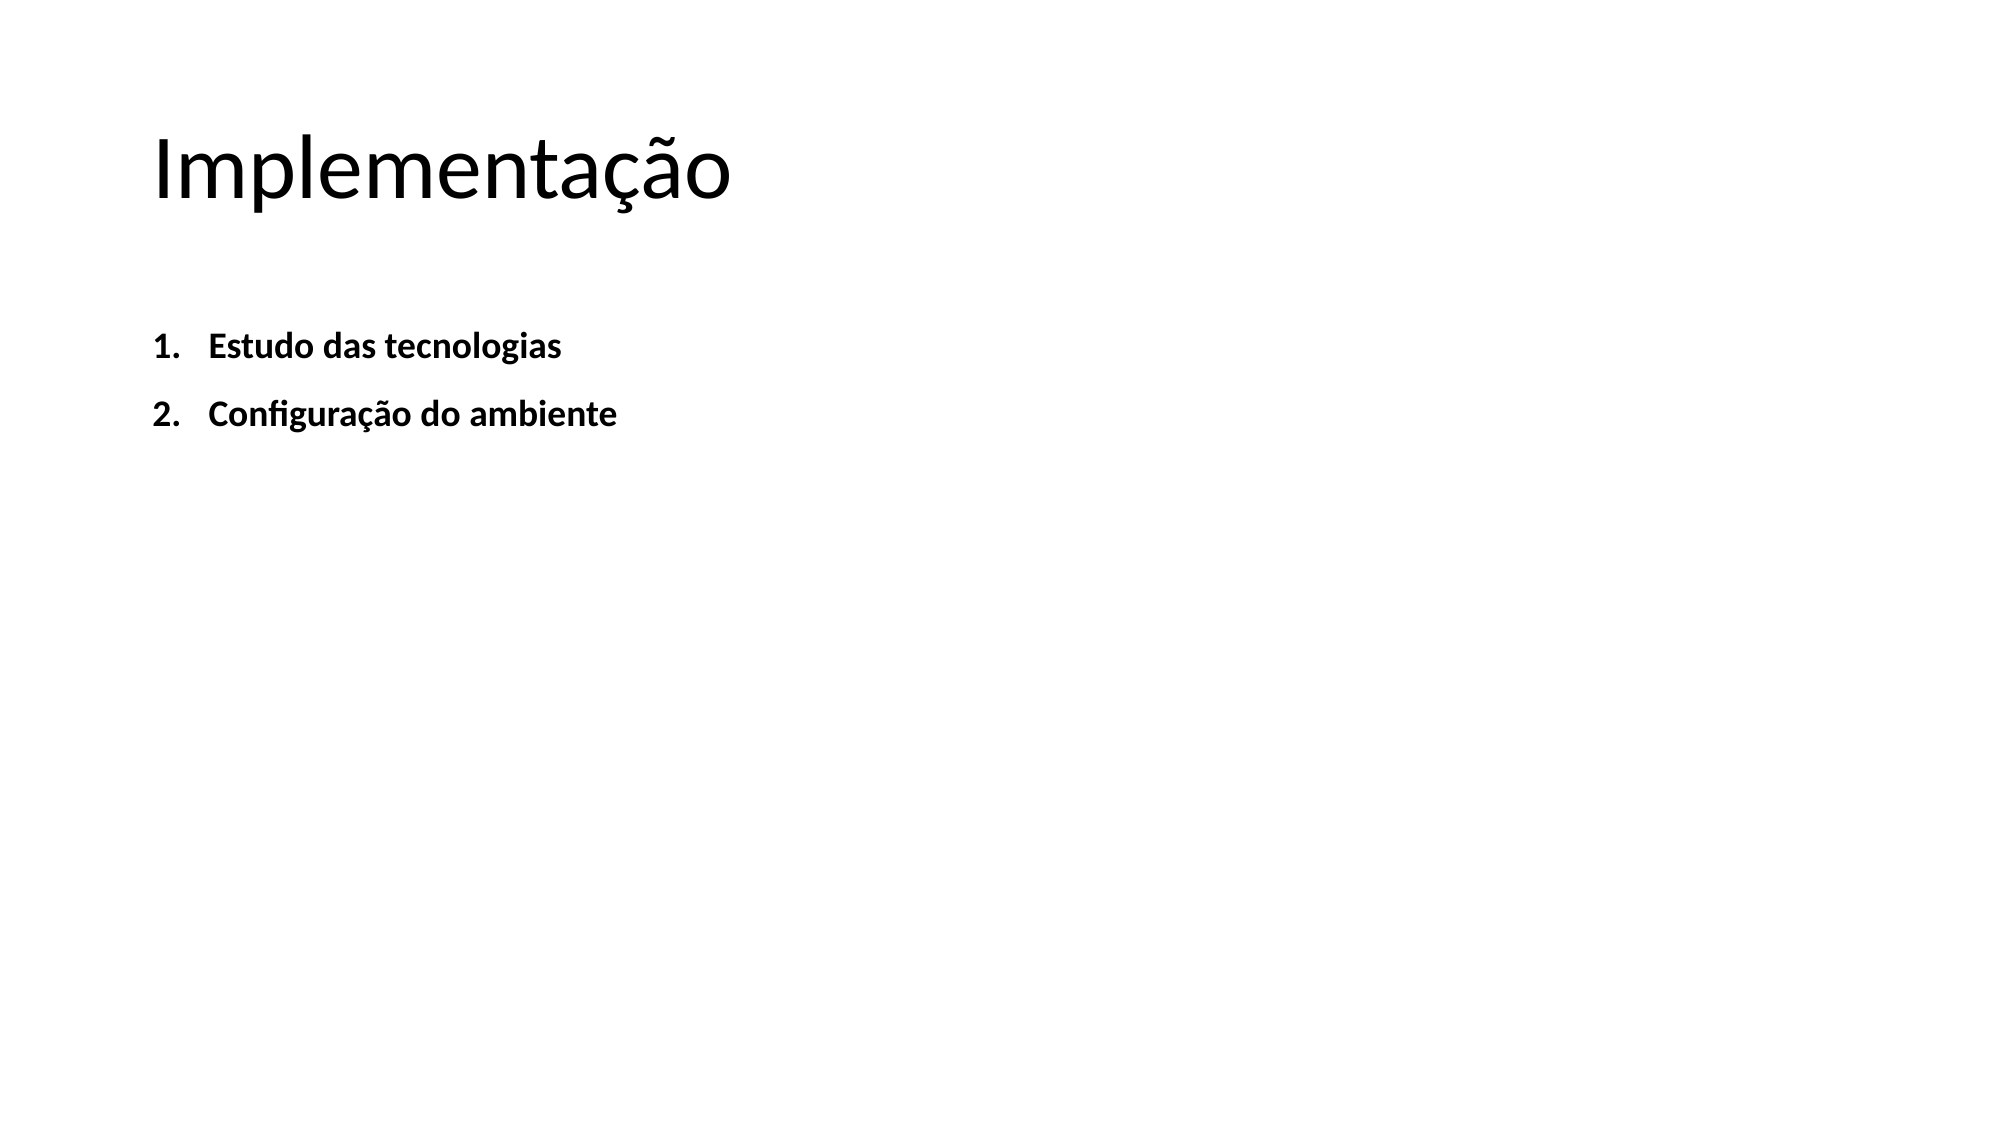

# Implementação
Estudo das tecnologias
Configuração do ambiente